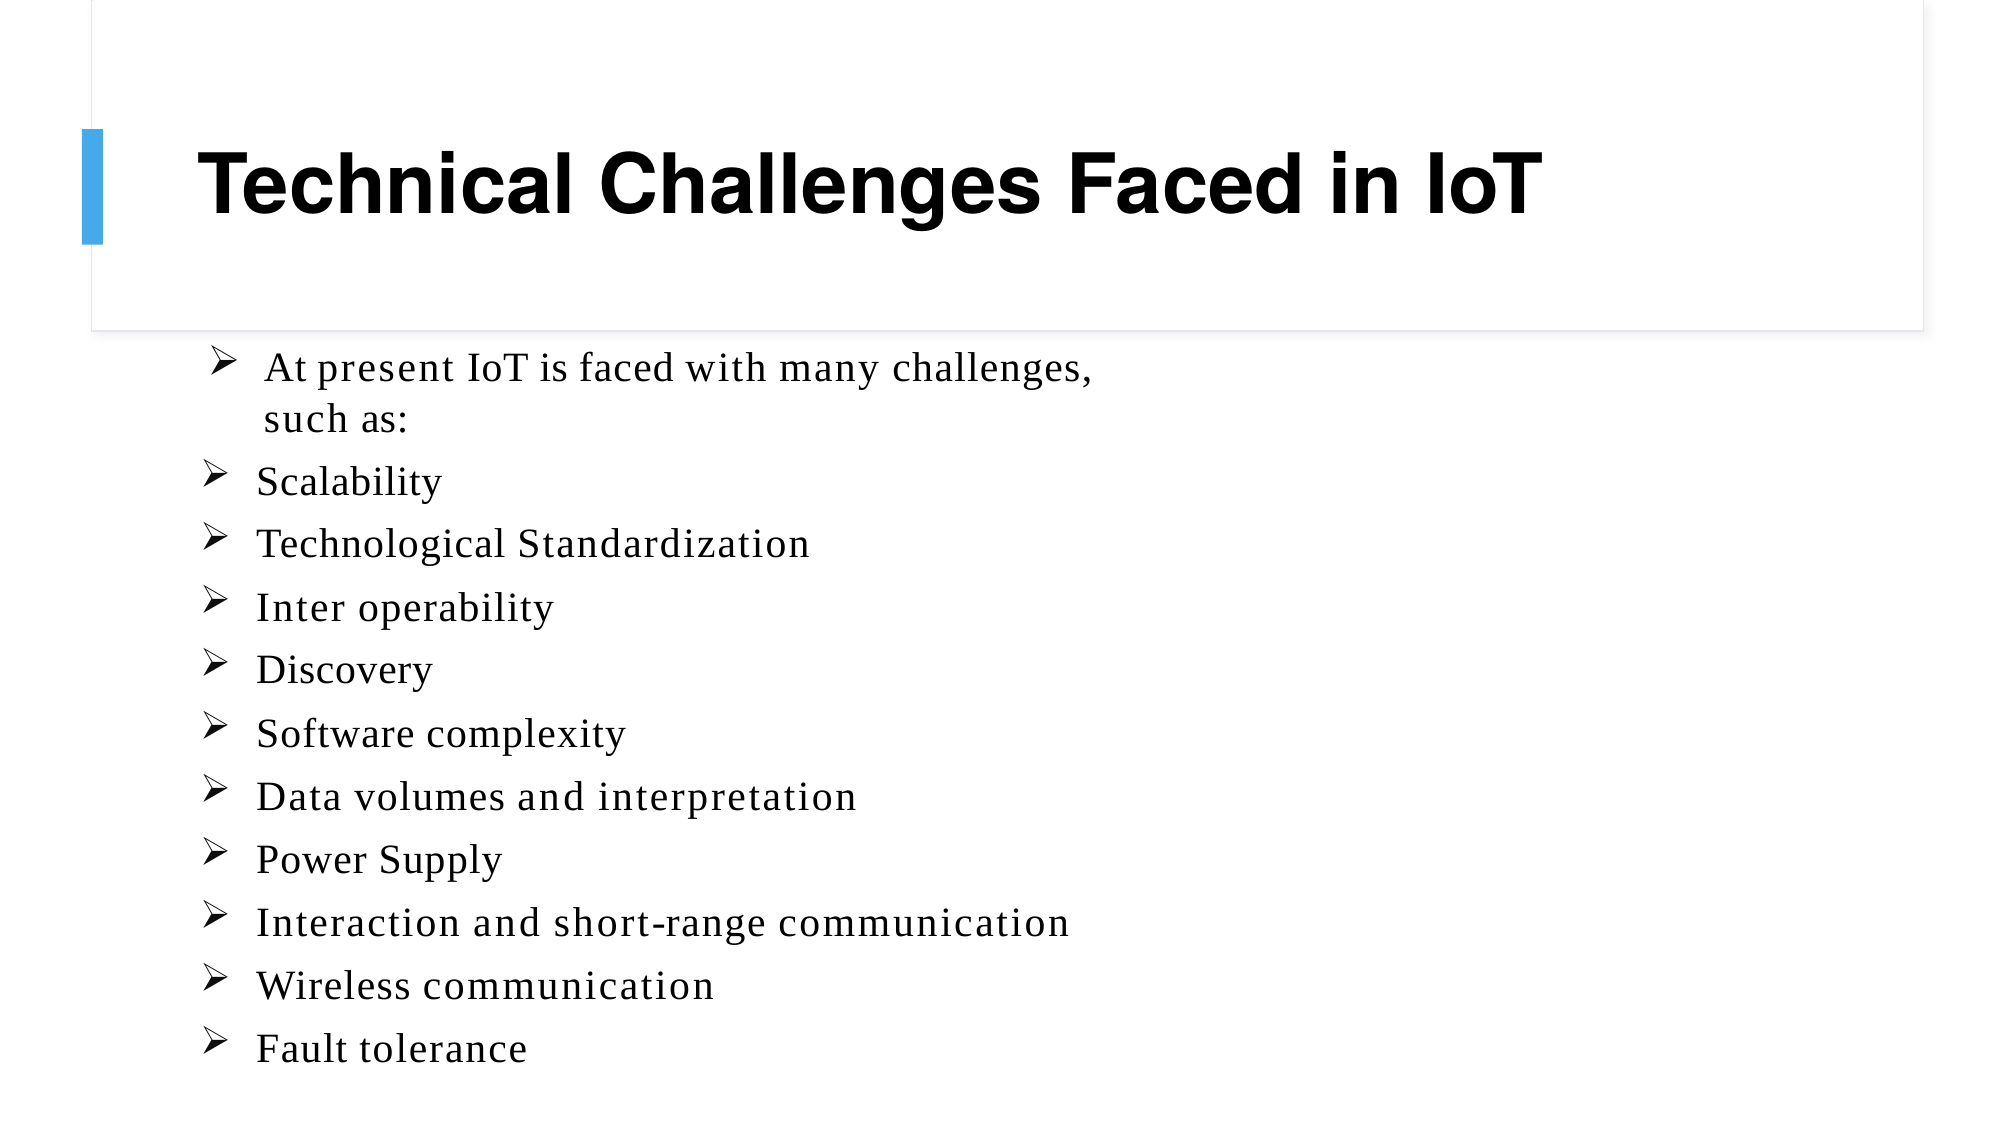

# Technical Challenges Faced in IoT
At present IoT is faced with many challenges, such as:
Scalability
Technological Standardization
Inter operability
Discovery
Software complexity
Data volumes and interpretation
Power Supply
Interaction and short-range communication
Wireless communication
Fault tolerance